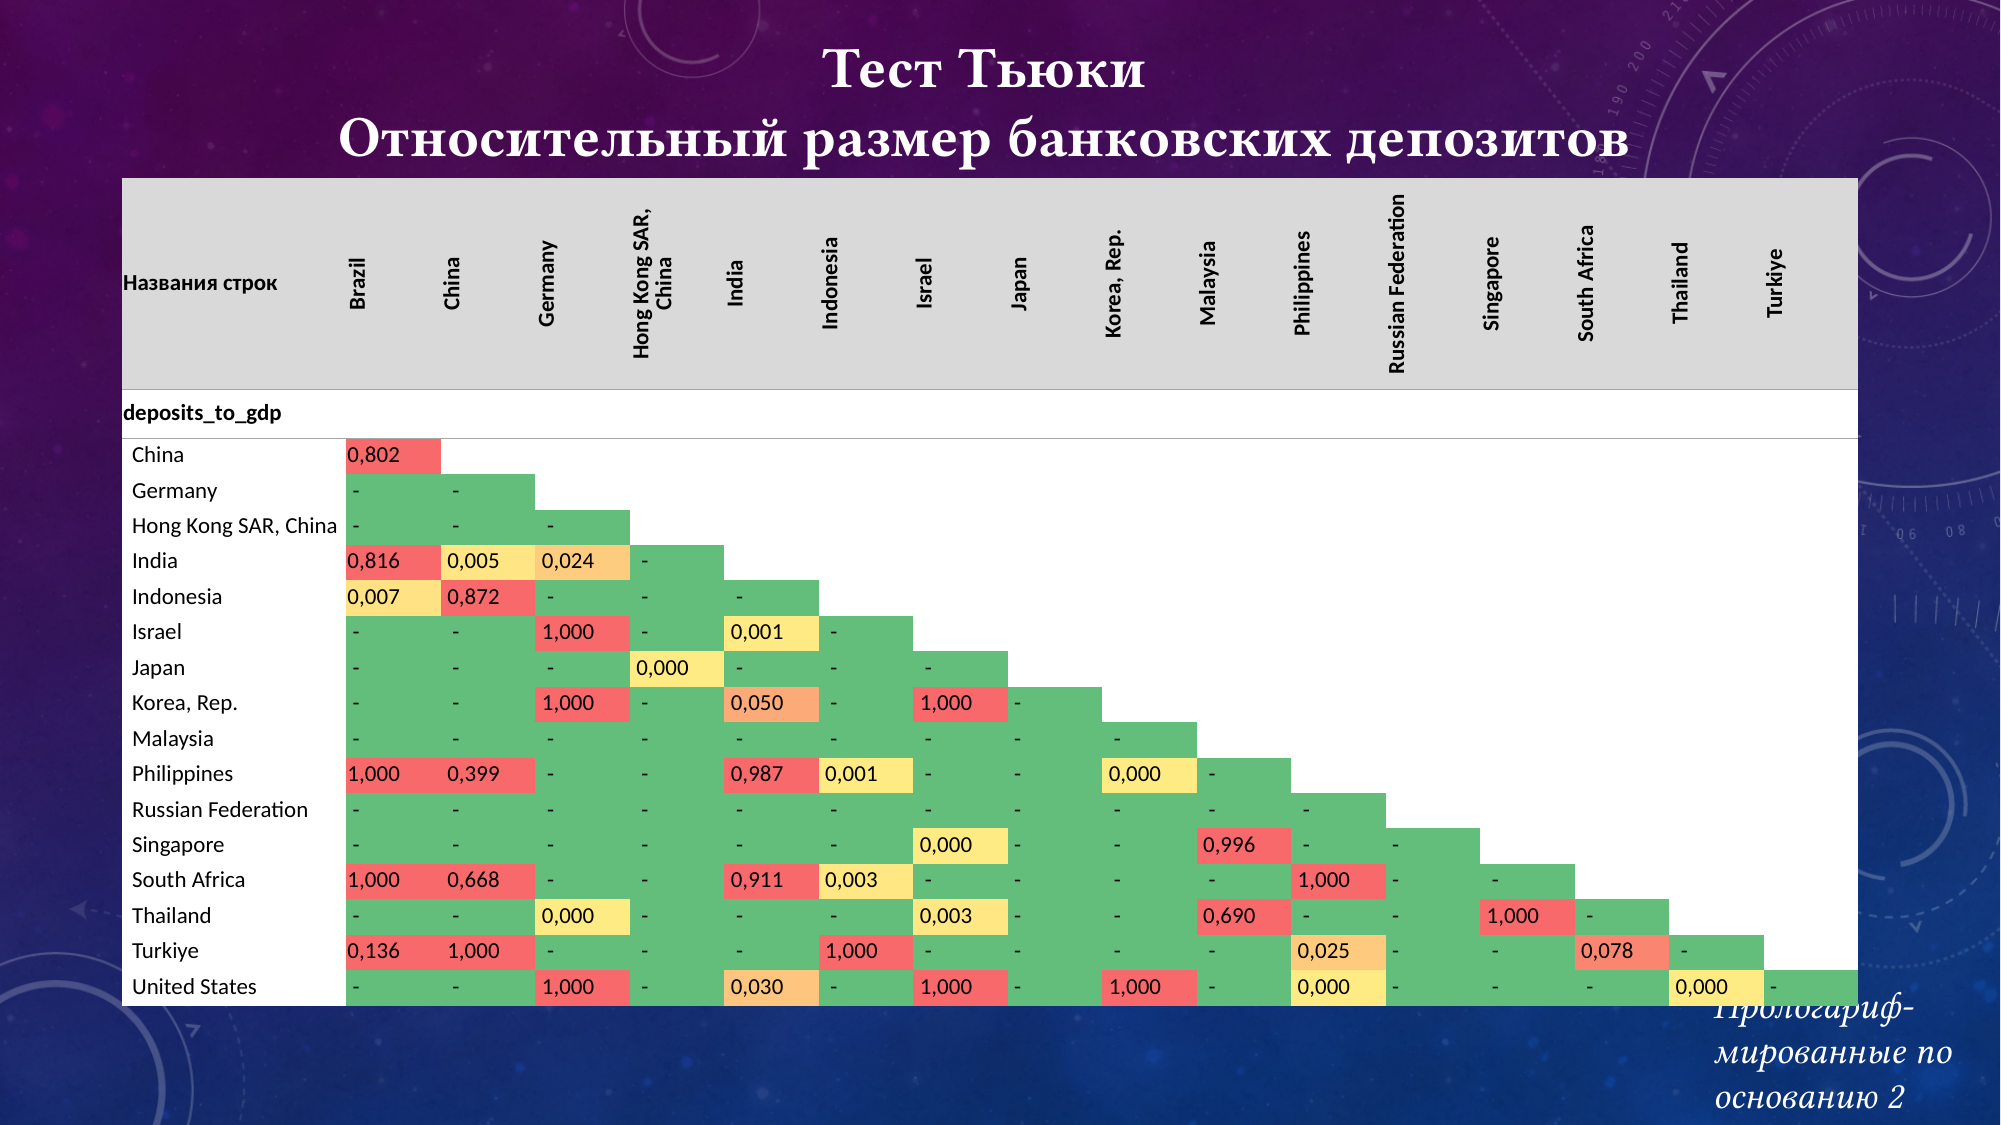

Тест Тьюки
Относительный размер банковских депозитов
| Названия строк | Brazil | China | Germany | Hong Kong SAR, China | India | Indonesia | Israel | Japan | Korea, Rep. | Malaysia | Philippines | Russian Federation | Singapore | South Africa | Thailand | Turkiye |
| --- | --- | --- | --- | --- | --- | --- | --- | --- | --- | --- | --- | --- | --- | --- | --- | --- |
| deposits\_to\_gdp |  |  |  |  |  |  |  |  |  |  |  |  |  |  |  |  |
| China | 0,802 |  |  |  |  |  |  |  |  |  |  |  |  |  |  |  |
| Germany | - | - |  |  |  |  |  |  |  |  |  |  |  |  |  |  |
| Hong Kong SAR, China | - | - | - |  |  |  |  |  |  |  |  |  |  |  |  |  |
| India | 0,816 | 0,005 | 0,024 | - |  |  |  |  |  |  |  |  |  |  |  |  |
| Indonesia | 0,007 | 0,872 | - | - | - |  |  |  |  |  |  |  |  |  |  |  |
| Israel | - | - | 1,000 | - | 0,001 | - |  |  |  |  |  |  |  |  |  |  |
| Japan | - | - | - | 0,000 | - | - | - |  |  |  |  |  |  |  |  |  |
| Korea, Rep. | - | - | 1,000 | - | 0,050 | - | 1,000 | - |  |  |  |  |  |  |  |  |
| Malaysia | - | - | - | - | - | - | - | - | - |  |  |  |  |  |  |  |
| Philippines | 1,000 | 0,399 | - | - | 0,987 | 0,001 | - | - | 0,000 | - |  |  |  |  |  |  |
| Russian Federation | - | - | - | - | - | - | - | - | - | - | - |  |  |  |  |  |
| Singapore | - | - | - | - | - | - | 0,000 | - | - | 0,996 | - | - |  |  |  |  |
| South Africa | 1,000 | 0,668 | - | - | 0,911 | 0,003 | - | - | - | - | 1,000 | - | - |  |  |  |
| Thailand | - | - | 0,000 | - | - | - | 0,003 | - | - | 0,690 | - | - | 1,000 | - |  |  |
| Turkiye | 0,136 | 1,000 | - | - | - | 1,000 | - | - | - | - | 0,025 | - | - | 0,078 | - |  |
| United States | - | - | 1,000 | - | 0,030 | - | 1,000 | - | 1,000 | - | 0,000 | - | - | - | 0,000 | - |
Прологариф-мированные по основанию 2